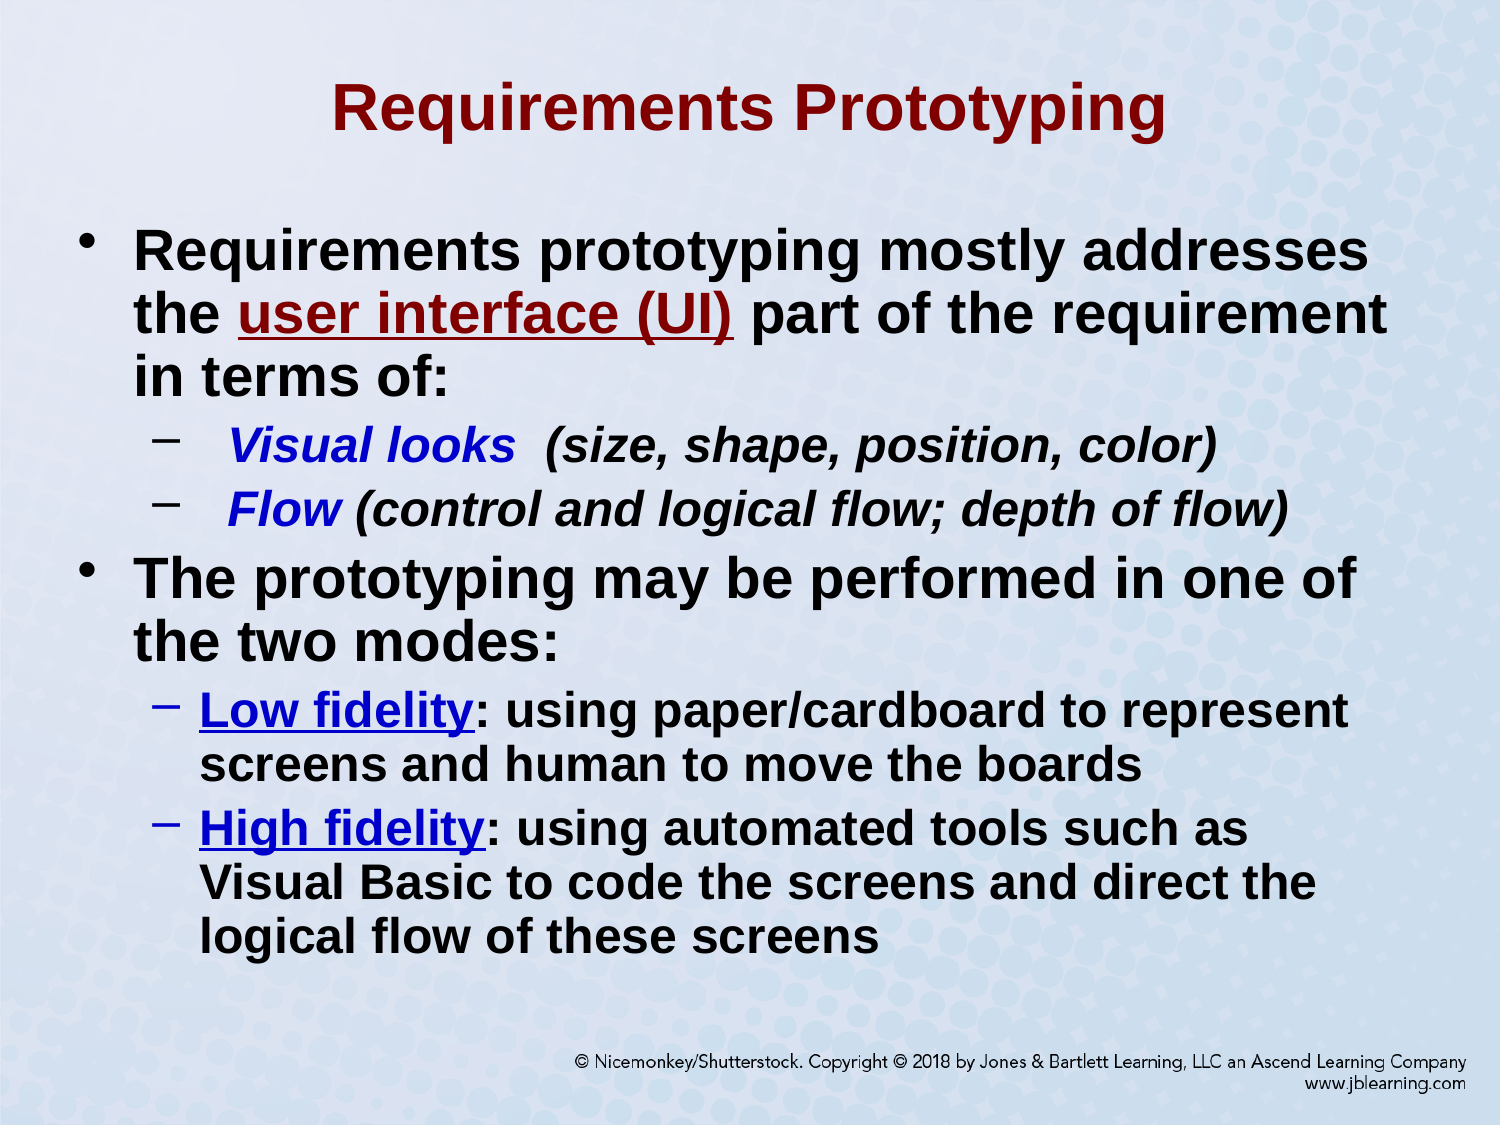

# Requirements Prototyping
Requirements prototyping mostly addresses the user interface (UI) part of the requirement in terms of:
  Visual looks  (size, shape, position, color)
  Flow (control and logical flow; depth of flow)
The prototyping may be performed in one of the two modes:
Low fidelity: using paper/cardboard to represent screens and human to move the boards
High fidelity: using automated tools such as Visual Basic to code the screens and direct the logical flow of these screens